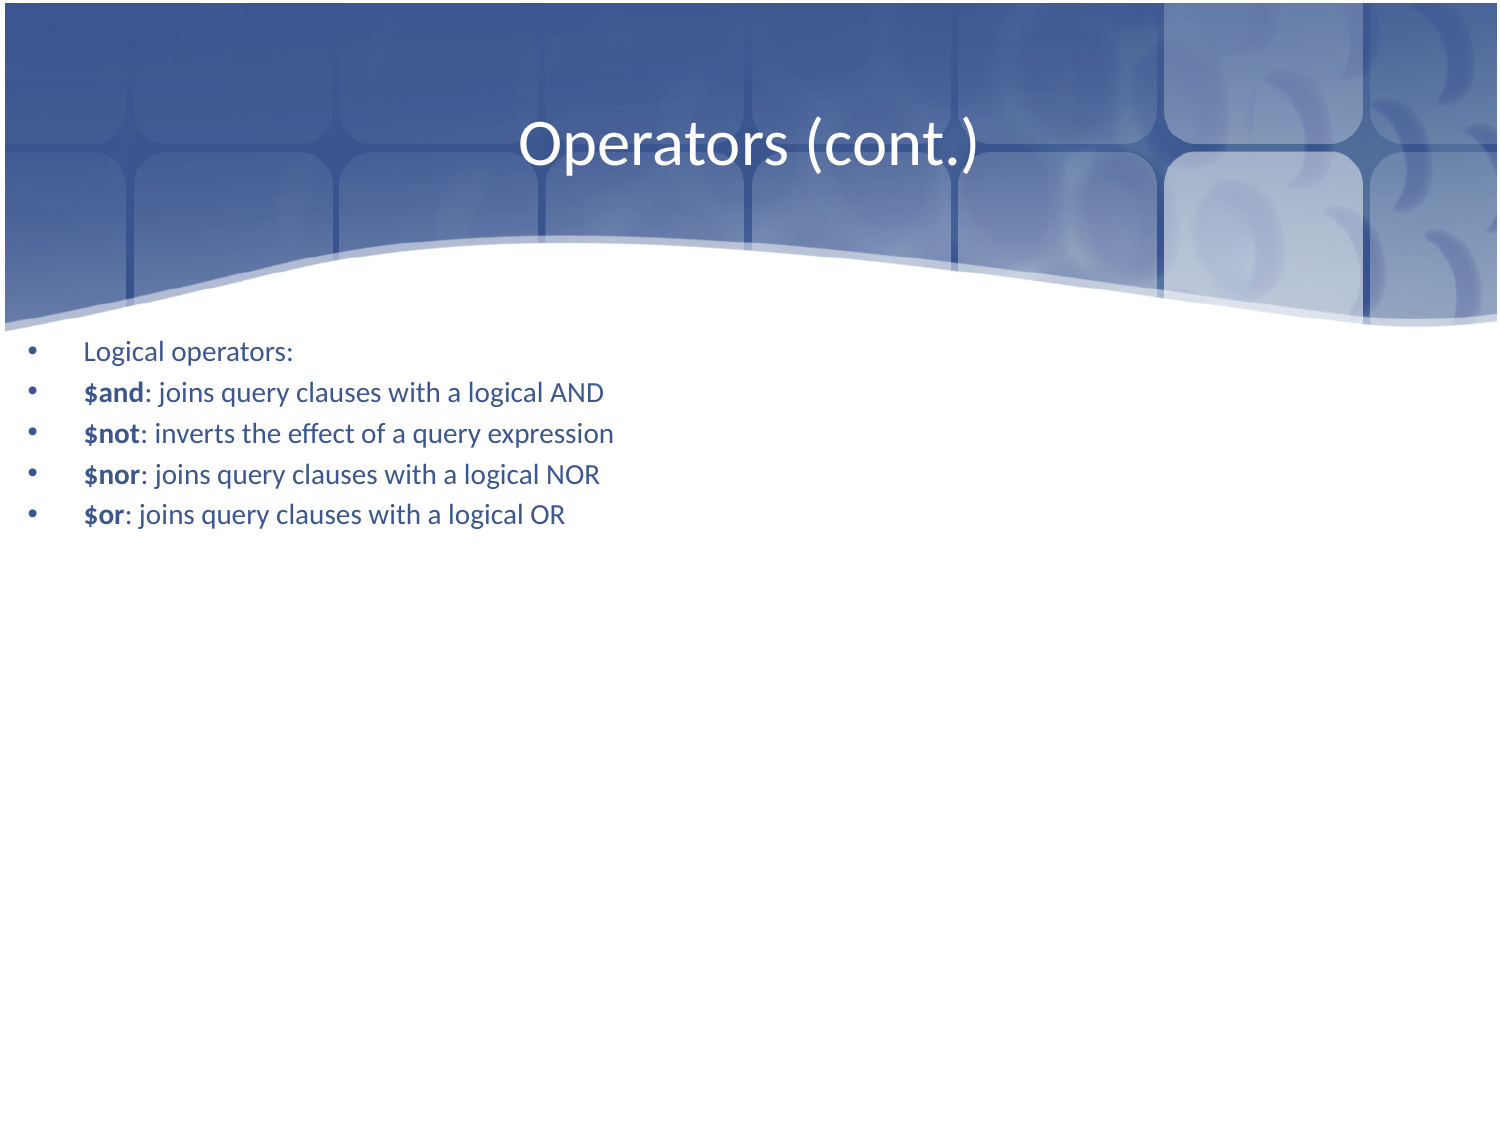

# Operators (cont.)
Logical operators:
$and: joins query clauses with a logical AND
$not: inverts the effect of a query expression
$nor: joins query clauses with a logical NOR
$or: joins query clauses with a logical OR